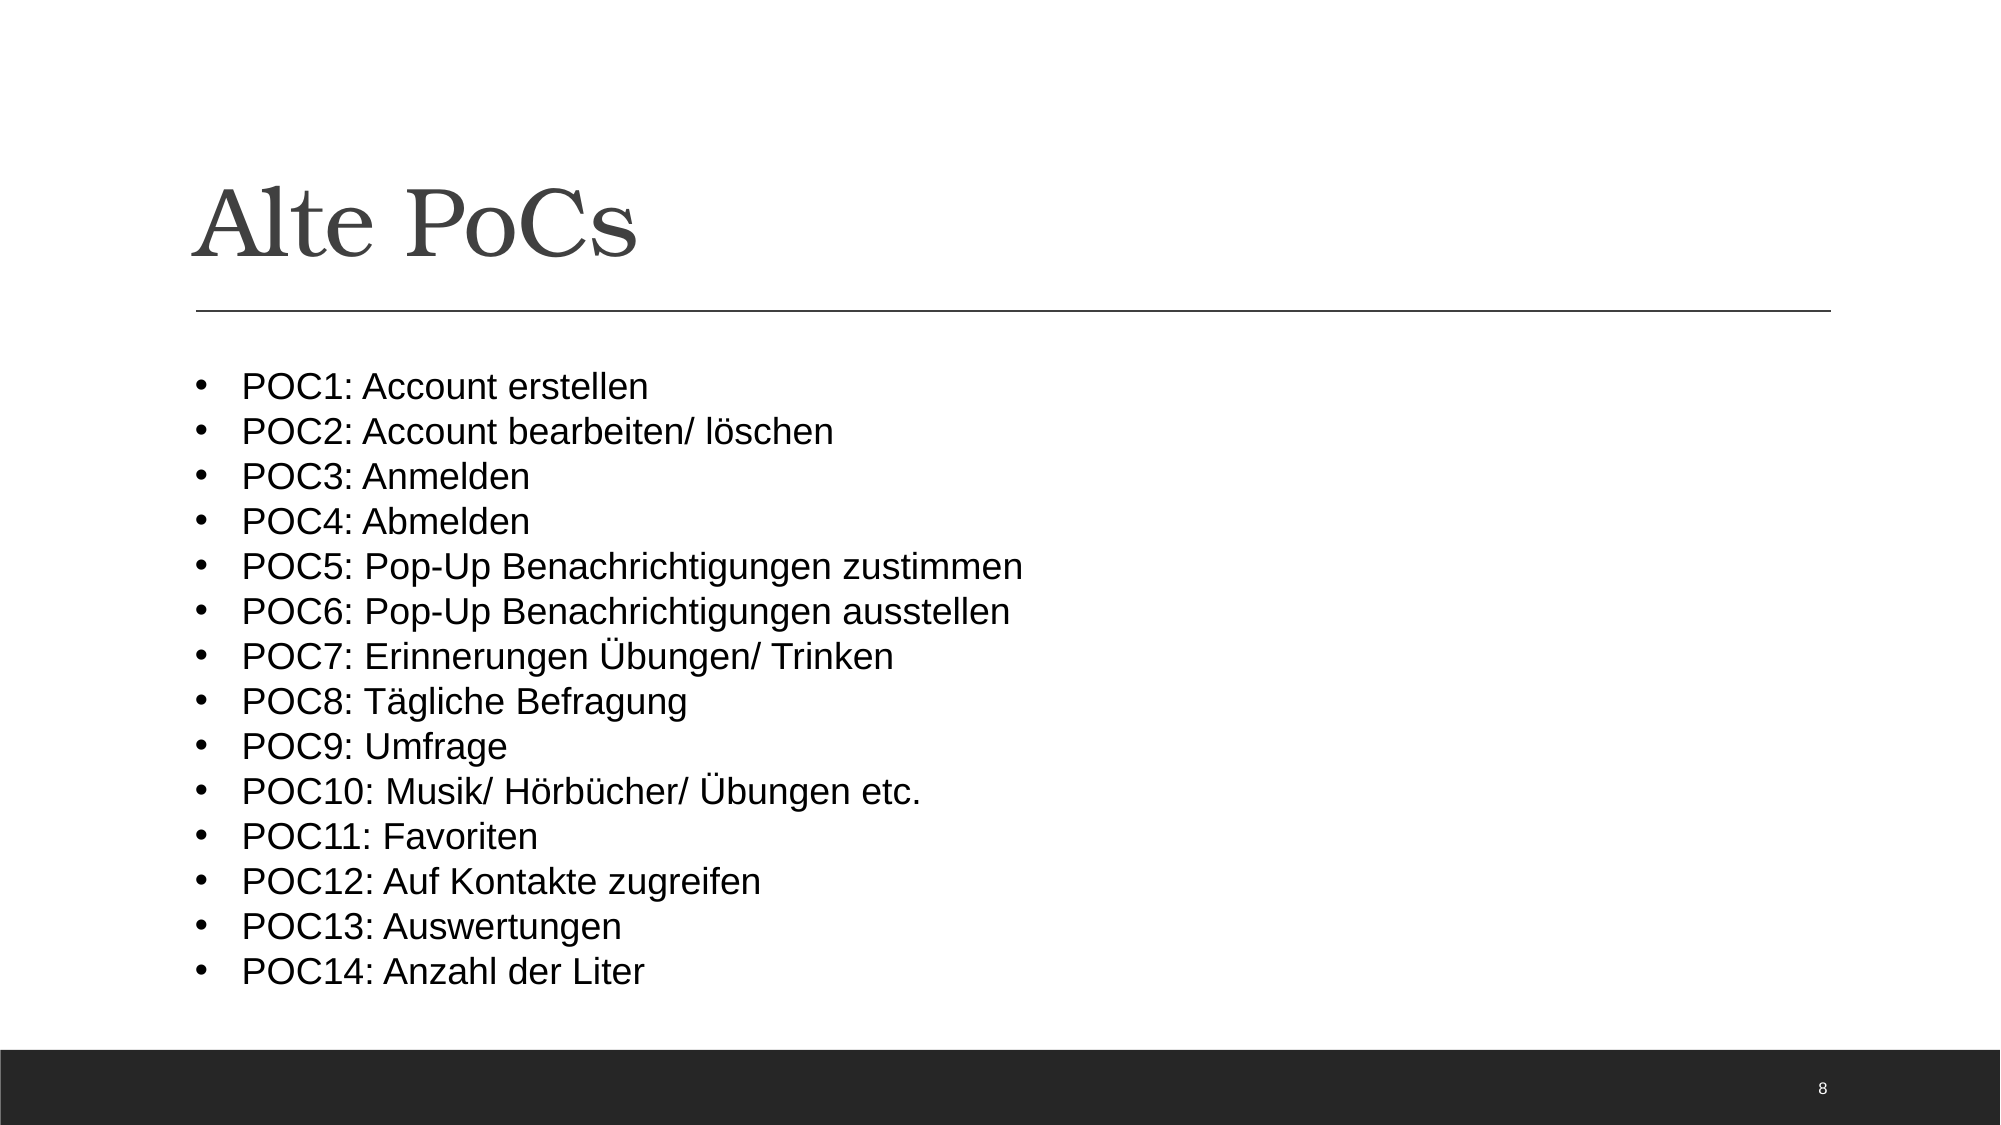

Alte PoCs
POC1: Account erstellen
POC2: Account bearbeiten/ löschen
POC3: Anmelden
POC4: Abmelden
POC5: Pop-Up Benachrichtigungen zustimmen
POC6: Pop-Up Benachrichtigungen ausstellen
POC7: Erinnerungen Übungen/ Trinken
POC8: Tägliche Befragung
POC9: Umfrage
POC10: Musik/ Hörbücher/ Übungen etc.
POC11: Favoriten
POC12: Auf Kontakte zugreifen
POC13: Auswertungen
POC14: Anzahl der Liter
8